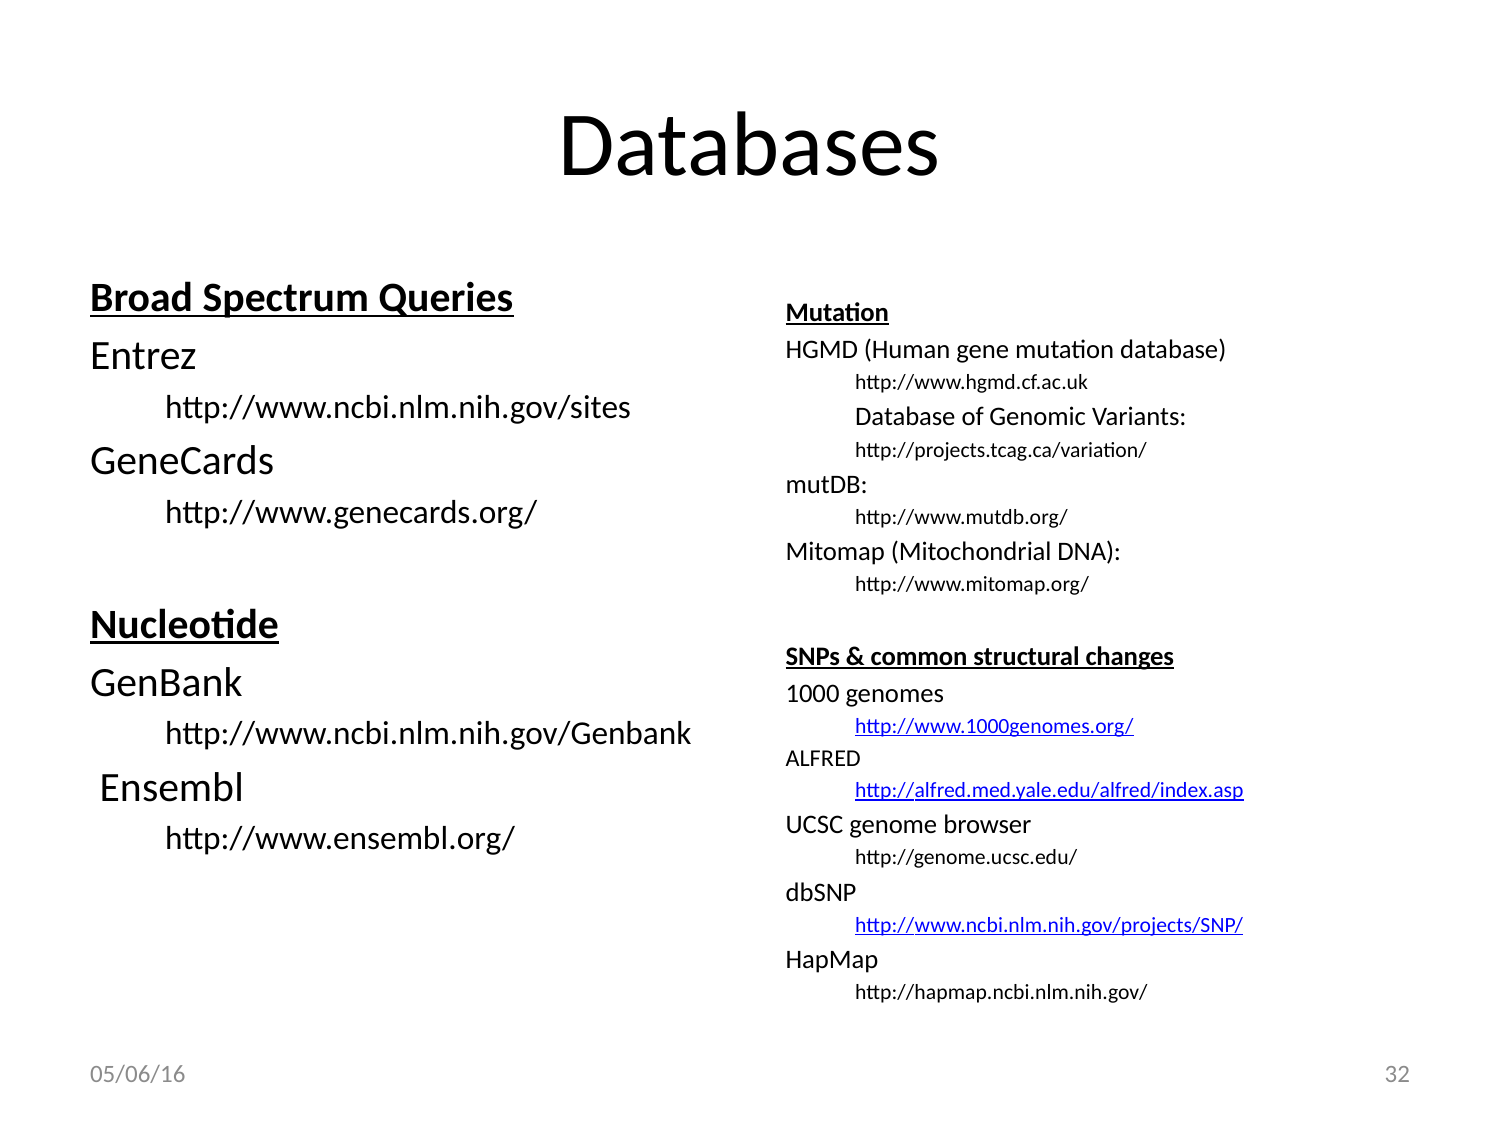

# Databases
Broad Spectrum Queries
Entrez
http://www.ncbi.nlm.nih.gov/sites
GeneCards
http://www.genecards.org/

Nucleotide
GenBank
http://www.ncbi.nlm.nih.gov/Genbank
 Ensembl
http://www.ensembl.org/

Mutation
HGMD (Human gene mutation database)
http://www.hgmd.cf.ac.uk
Database of Genomic Variants:
http://projects.tcag.ca/variation/
mutDB:
http://www.mutdb.org/
Mitomap (Mitochondrial DNA):
http://www.mitomap.org/

SNPs & common structural changes
1000 genomes
http://www.1000genomes.org/
ALFRED
http://alfred.med.yale.edu/alfred/index.asp
UCSC genome browser
http://genome.ucsc.edu/
dbSNP
http://www.ncbi.nlm.nih.gov/projects/SNP/
HapMap
http://hapmap.ncbi.nlm.nih.gov/